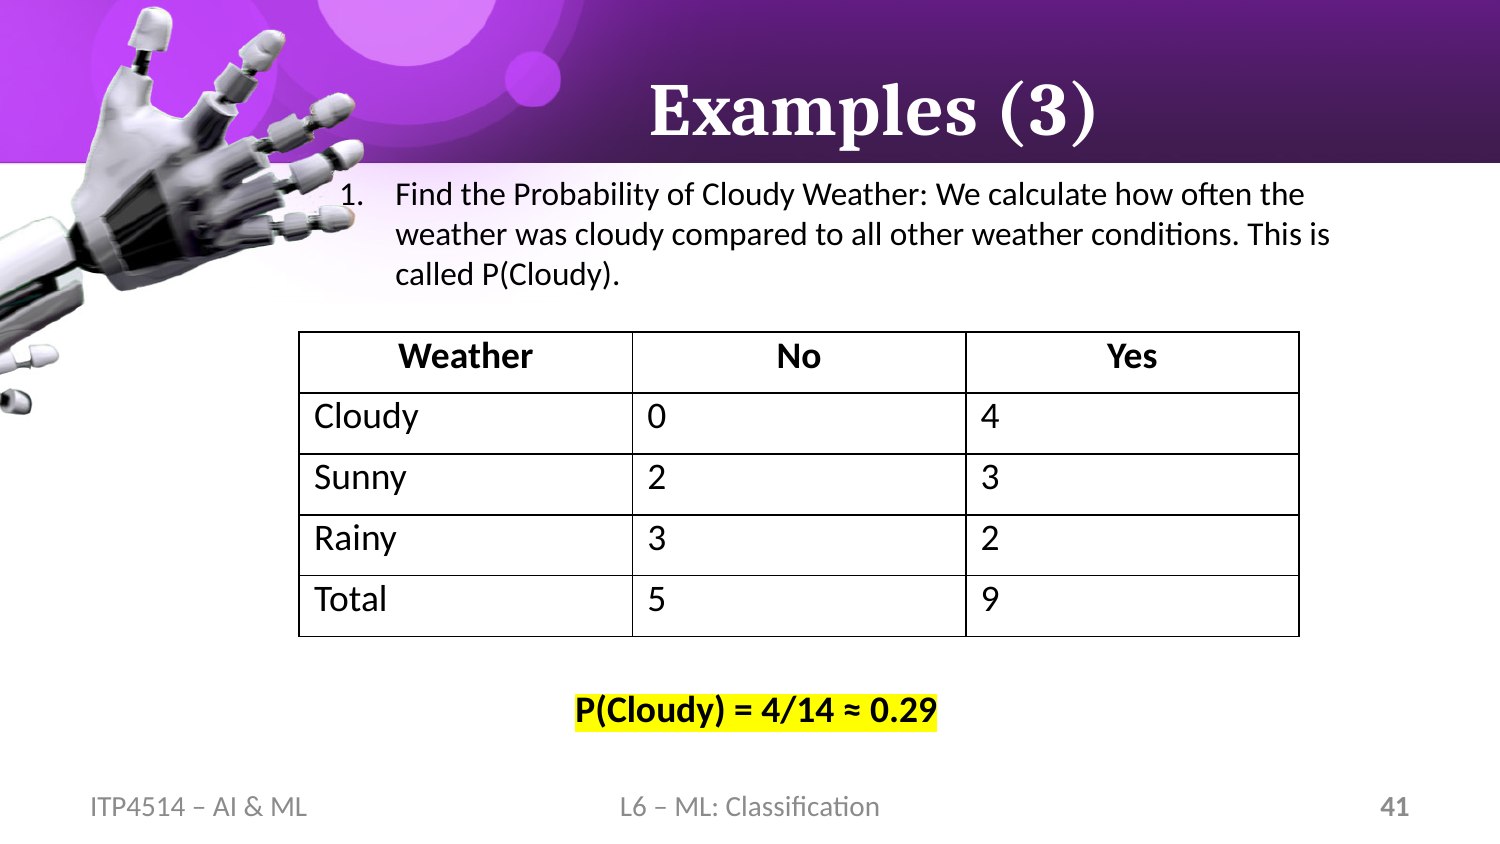

# Examples (3)
Find the Probability of Cloudy Weather: We calculate how often the weather was cloudy compared to all other weather conditions. This is called P(Cloudy).
| Weather | No | Yes |
| --- | --- | --- |
| Cloudy | 0 | 4 |
| Sunny | 2 | 3 |
| Rainy | 3 | 2 |
| Total | 5 | 9 |
P(Cloudy) = 4/14 ≈ 0.29
ITP4514 – AI & ML
L6 – ML: Classification
41